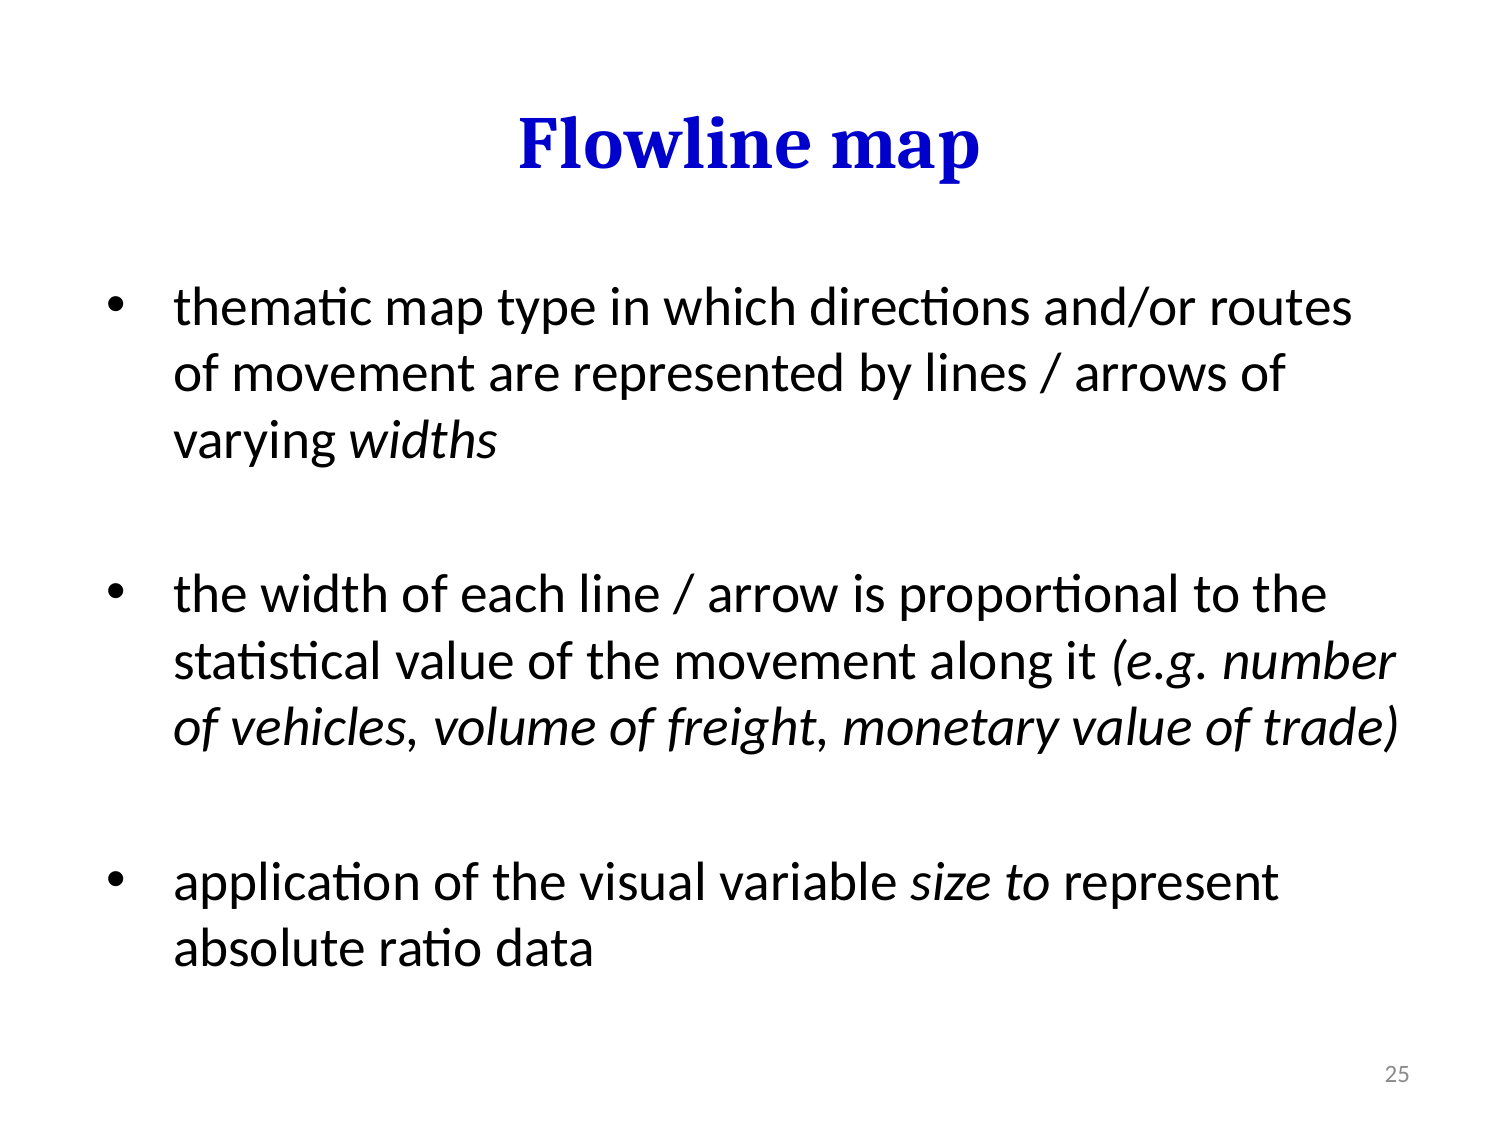

# Flowline map
thematic map type in which directions and/or routes of movement are represented by lines / arrows of varying widths

the width of each line / arrow is proportional to the statistical value of the movement along it (e.g. number of vehicles, volume of freight, monetary value of trade)

application of the visual variable size to represent absolute ratio data
25